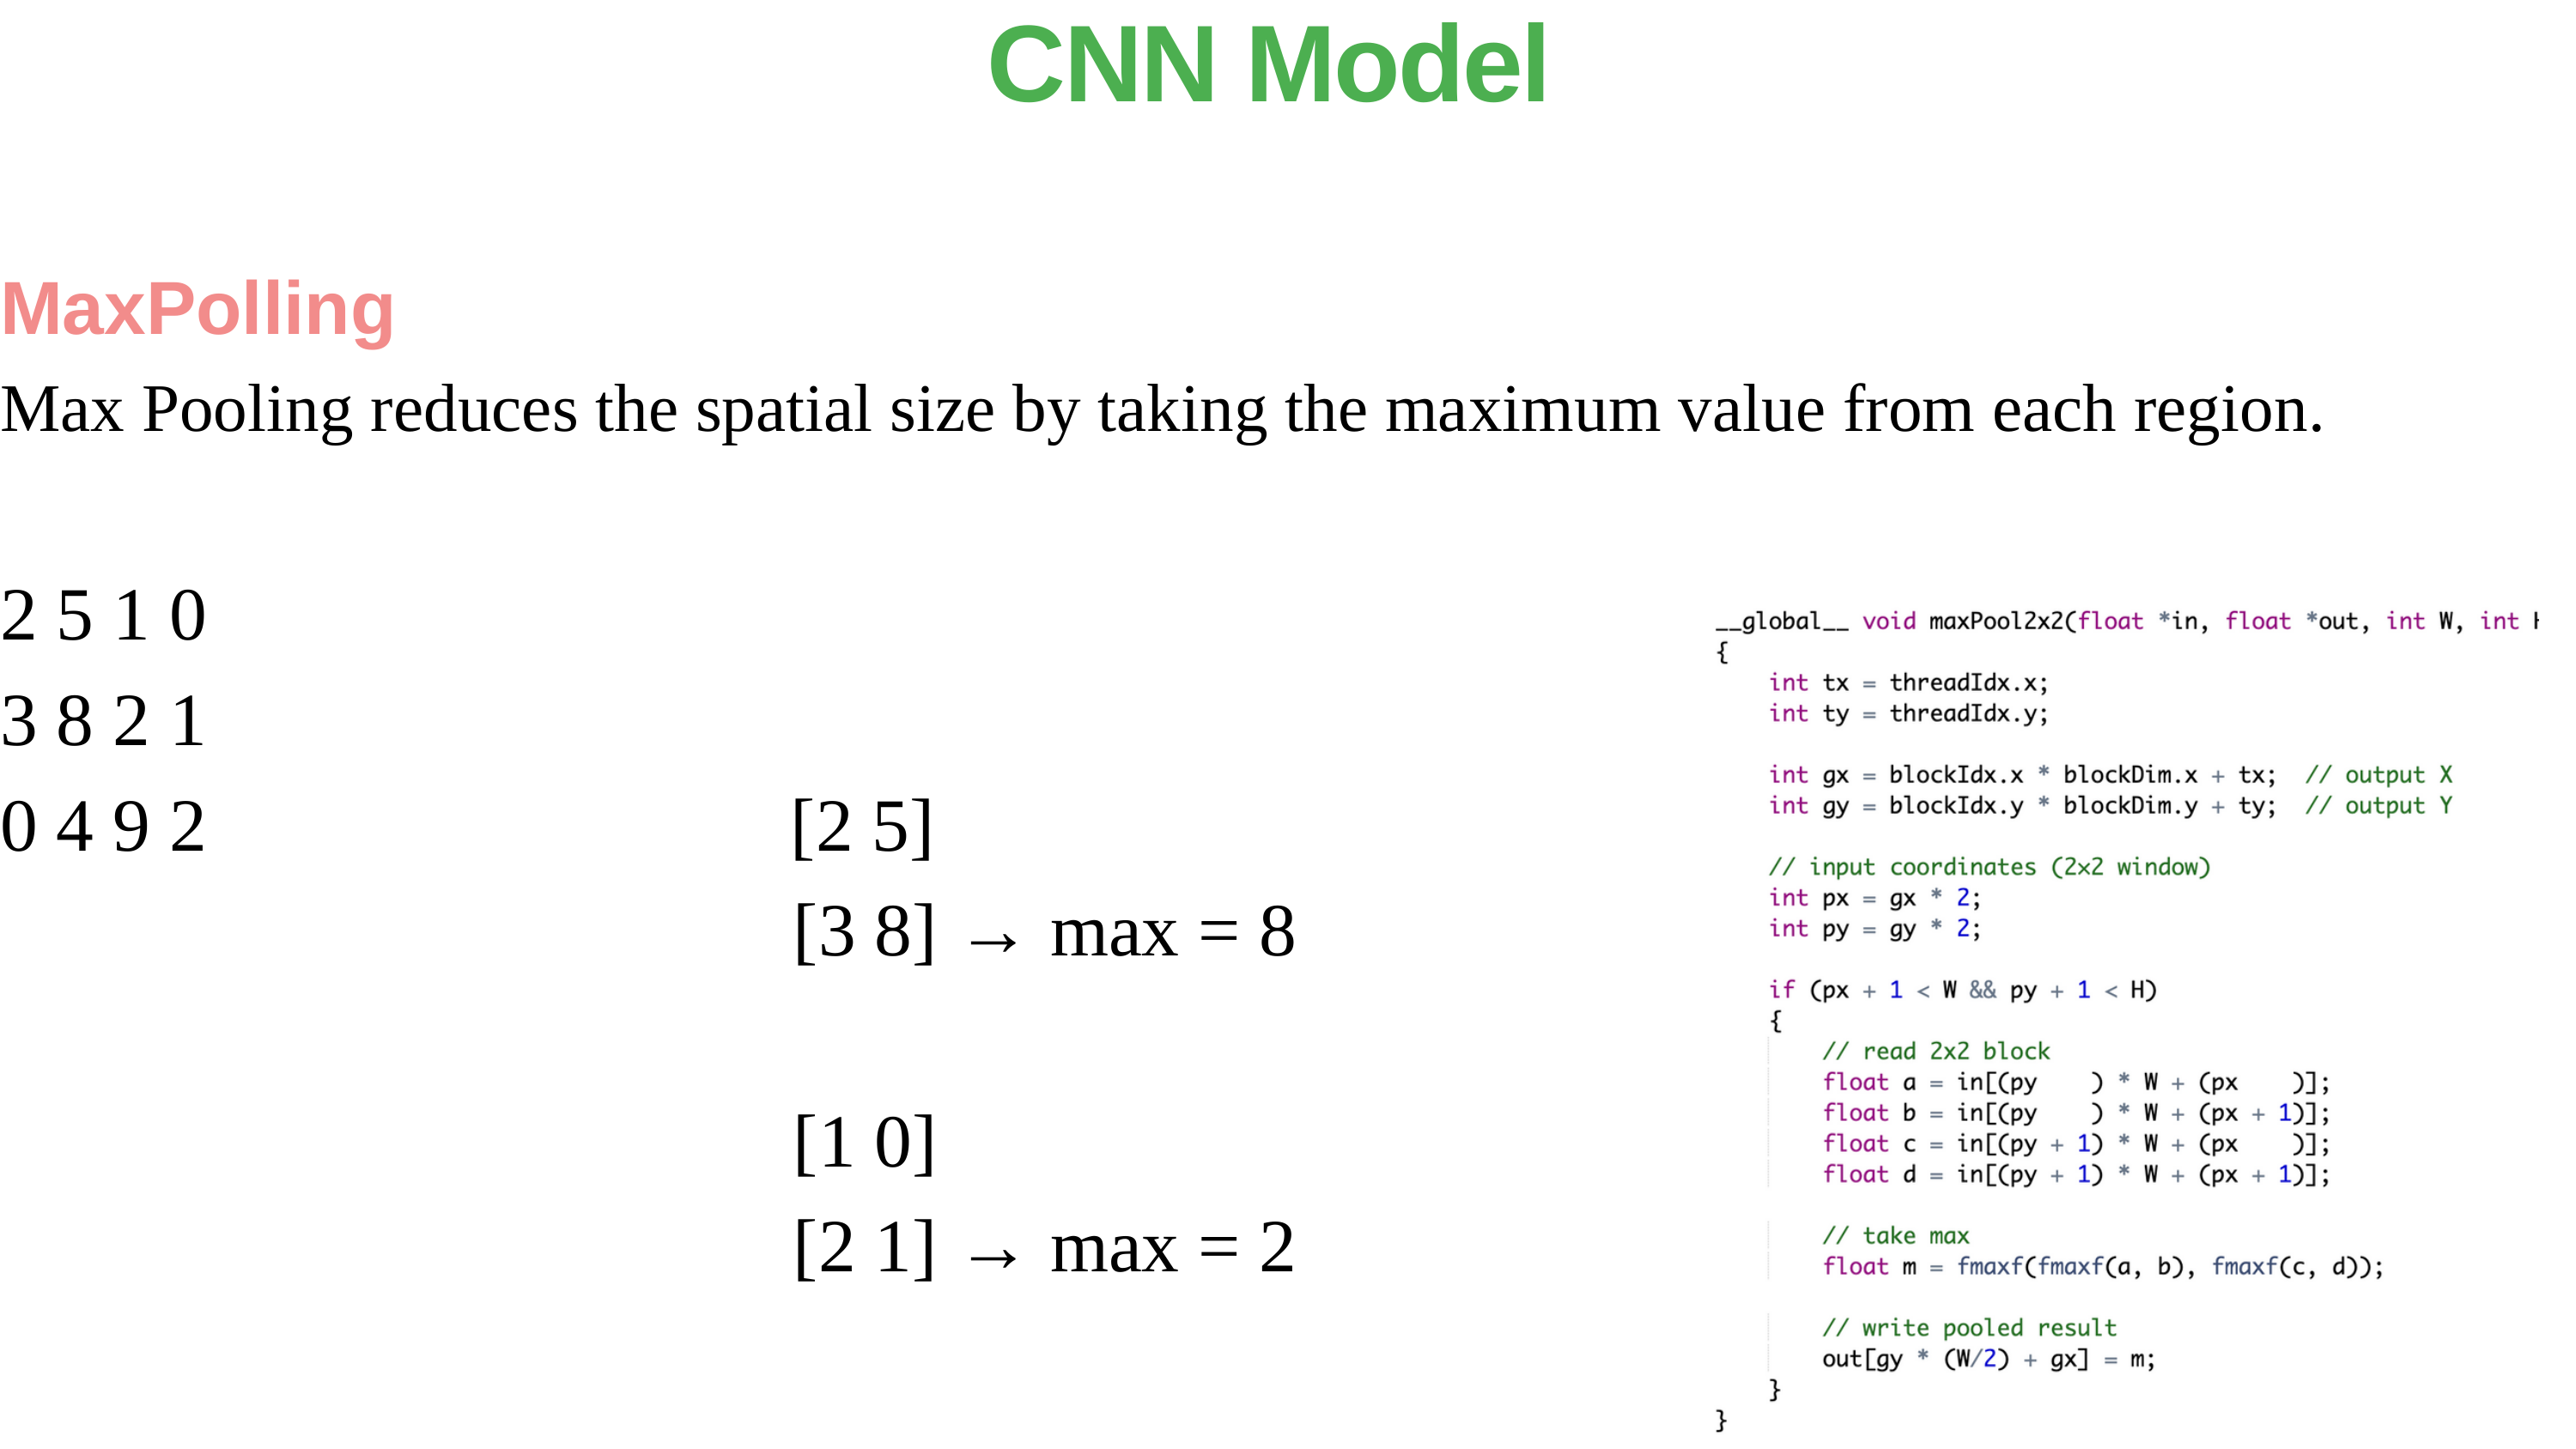

CNN Model
MaxPolling
Max Pooling reduces the spatial size by taking the maximum value from each region.

2 5 1 0
3 8 2 1
0 4 9 2                               [2 5]
                                          [3 8] → max = 8

                                          [1 0]
                                          [2 1] → max = 2